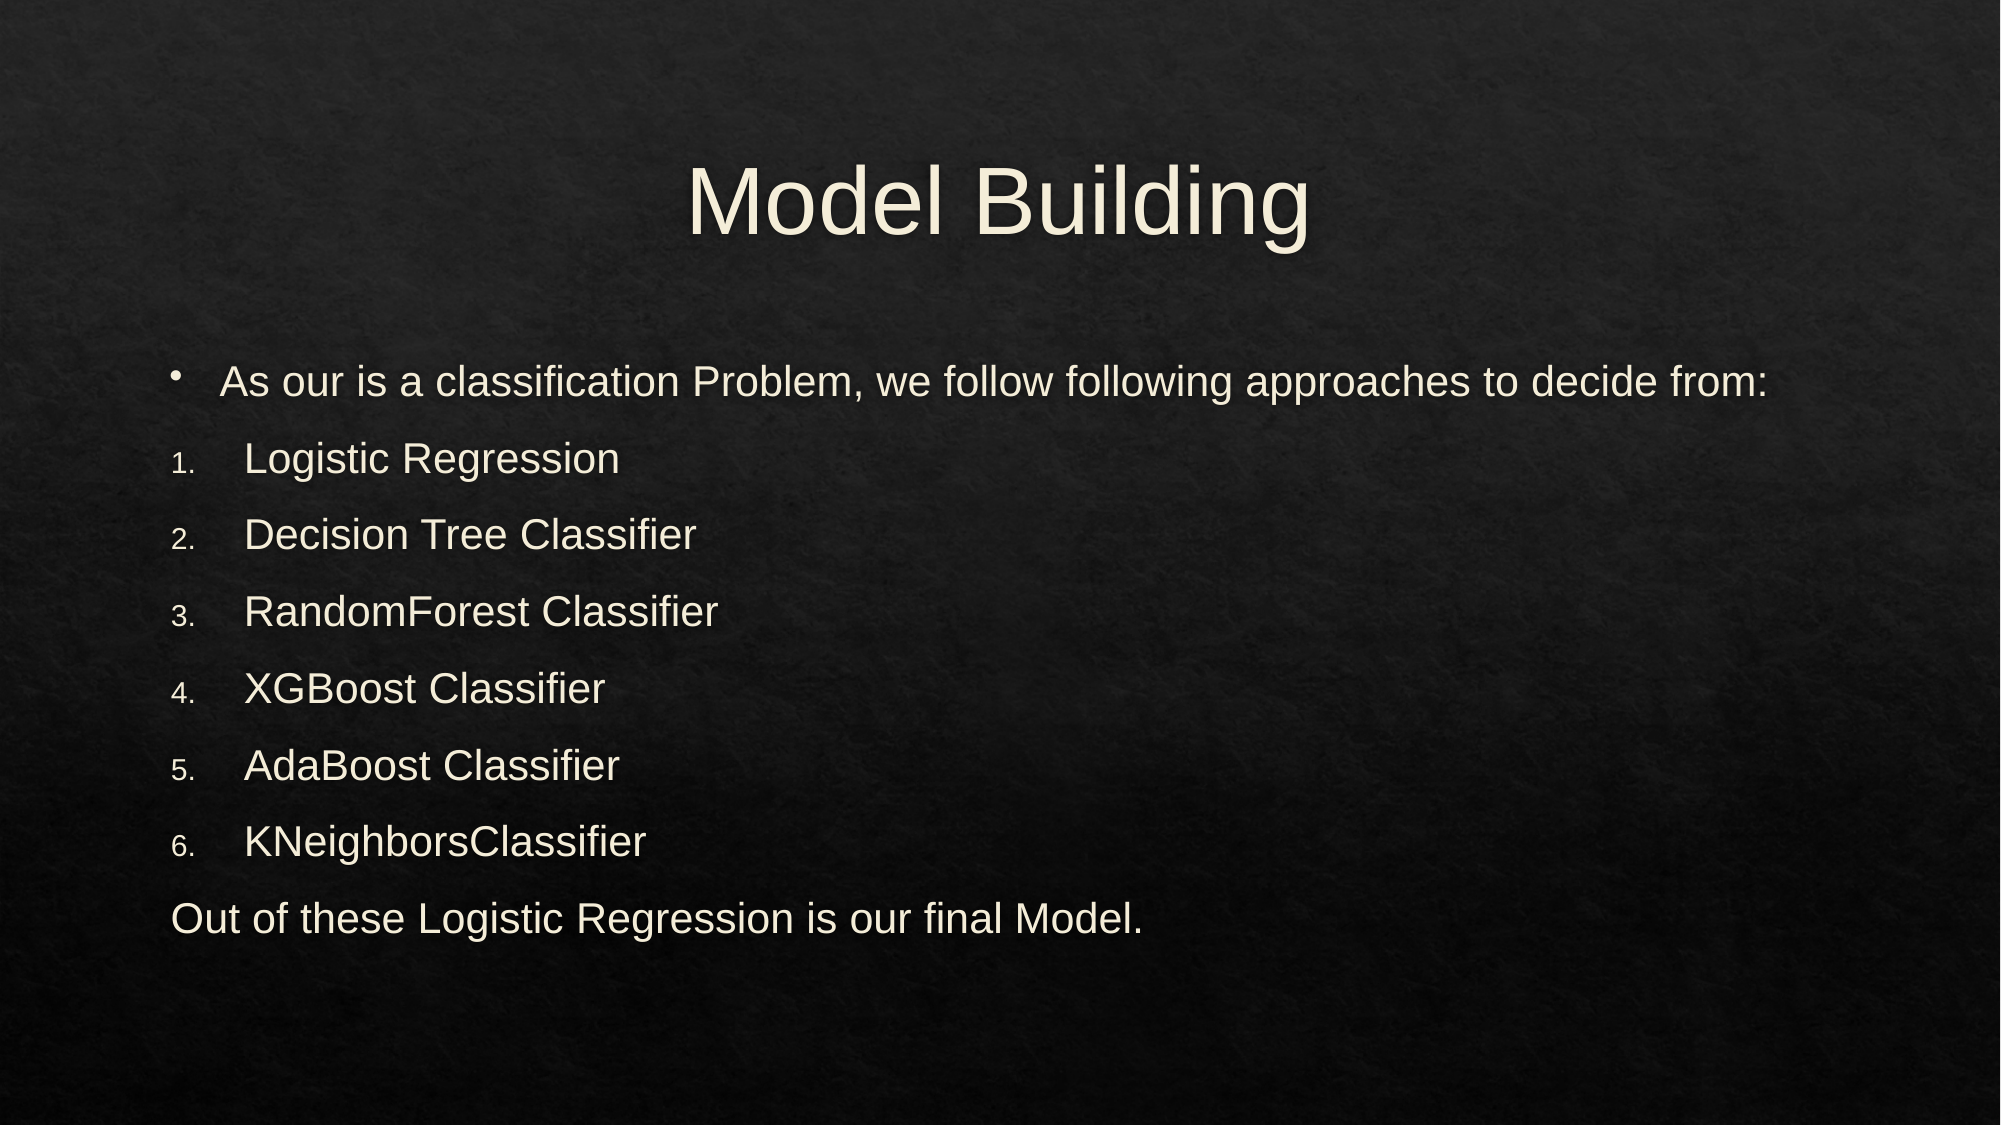

# Model Building
As our is a classification Problem, we follow following approaches to decide from:
Logistic Regression
Decision Tree Classifier
RandomForest Classifier
XGBoost Classifier
AdaBoost Classifier
KNeighborsClassifier
Out of these Logistic Regression is our final Model.